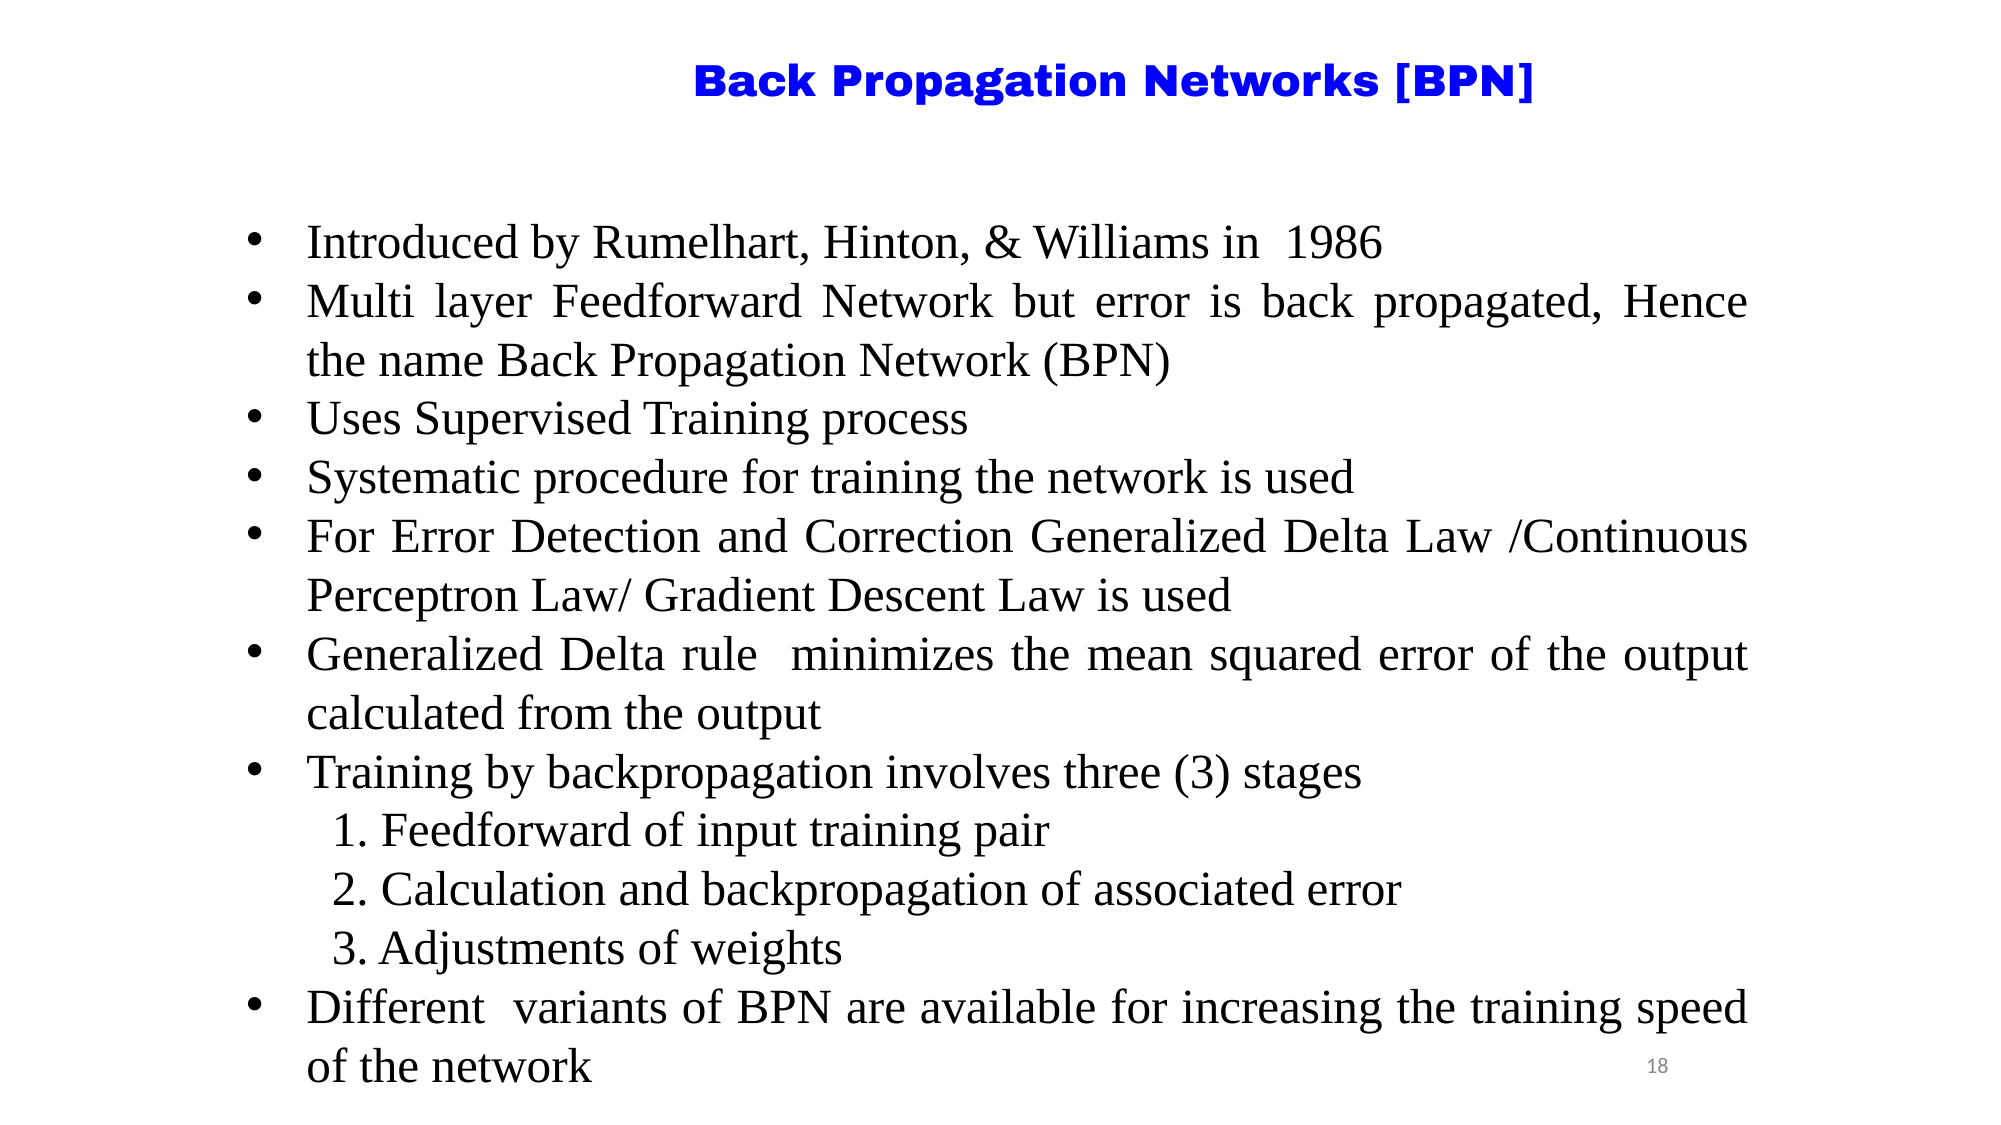

# Back Propagation Networks [BPN]
Introduced by Rumelhart, Hinton, & Williams in  1986
Multi layer Feedforward Network but error is back propagated, Hence the name Back Propagation Network (BPN)
Uses Supervised Training process
Systematic procedure for training the network is used
For Error Detection and Correction Generalized Delta Law /Continuous Perceptron Law/ Gradient Descent Law is used
Generalized Delta rule  minimizes the mean squared error of the output calculated from the output
Training by backpropagation involves three (3) stages
       1. Feedforward of input training pair
       2. Calculation and backpropagation of associated error
       3. Adjustments of weights
Different  variants of BPN are available for increasing the training speed of the network
18